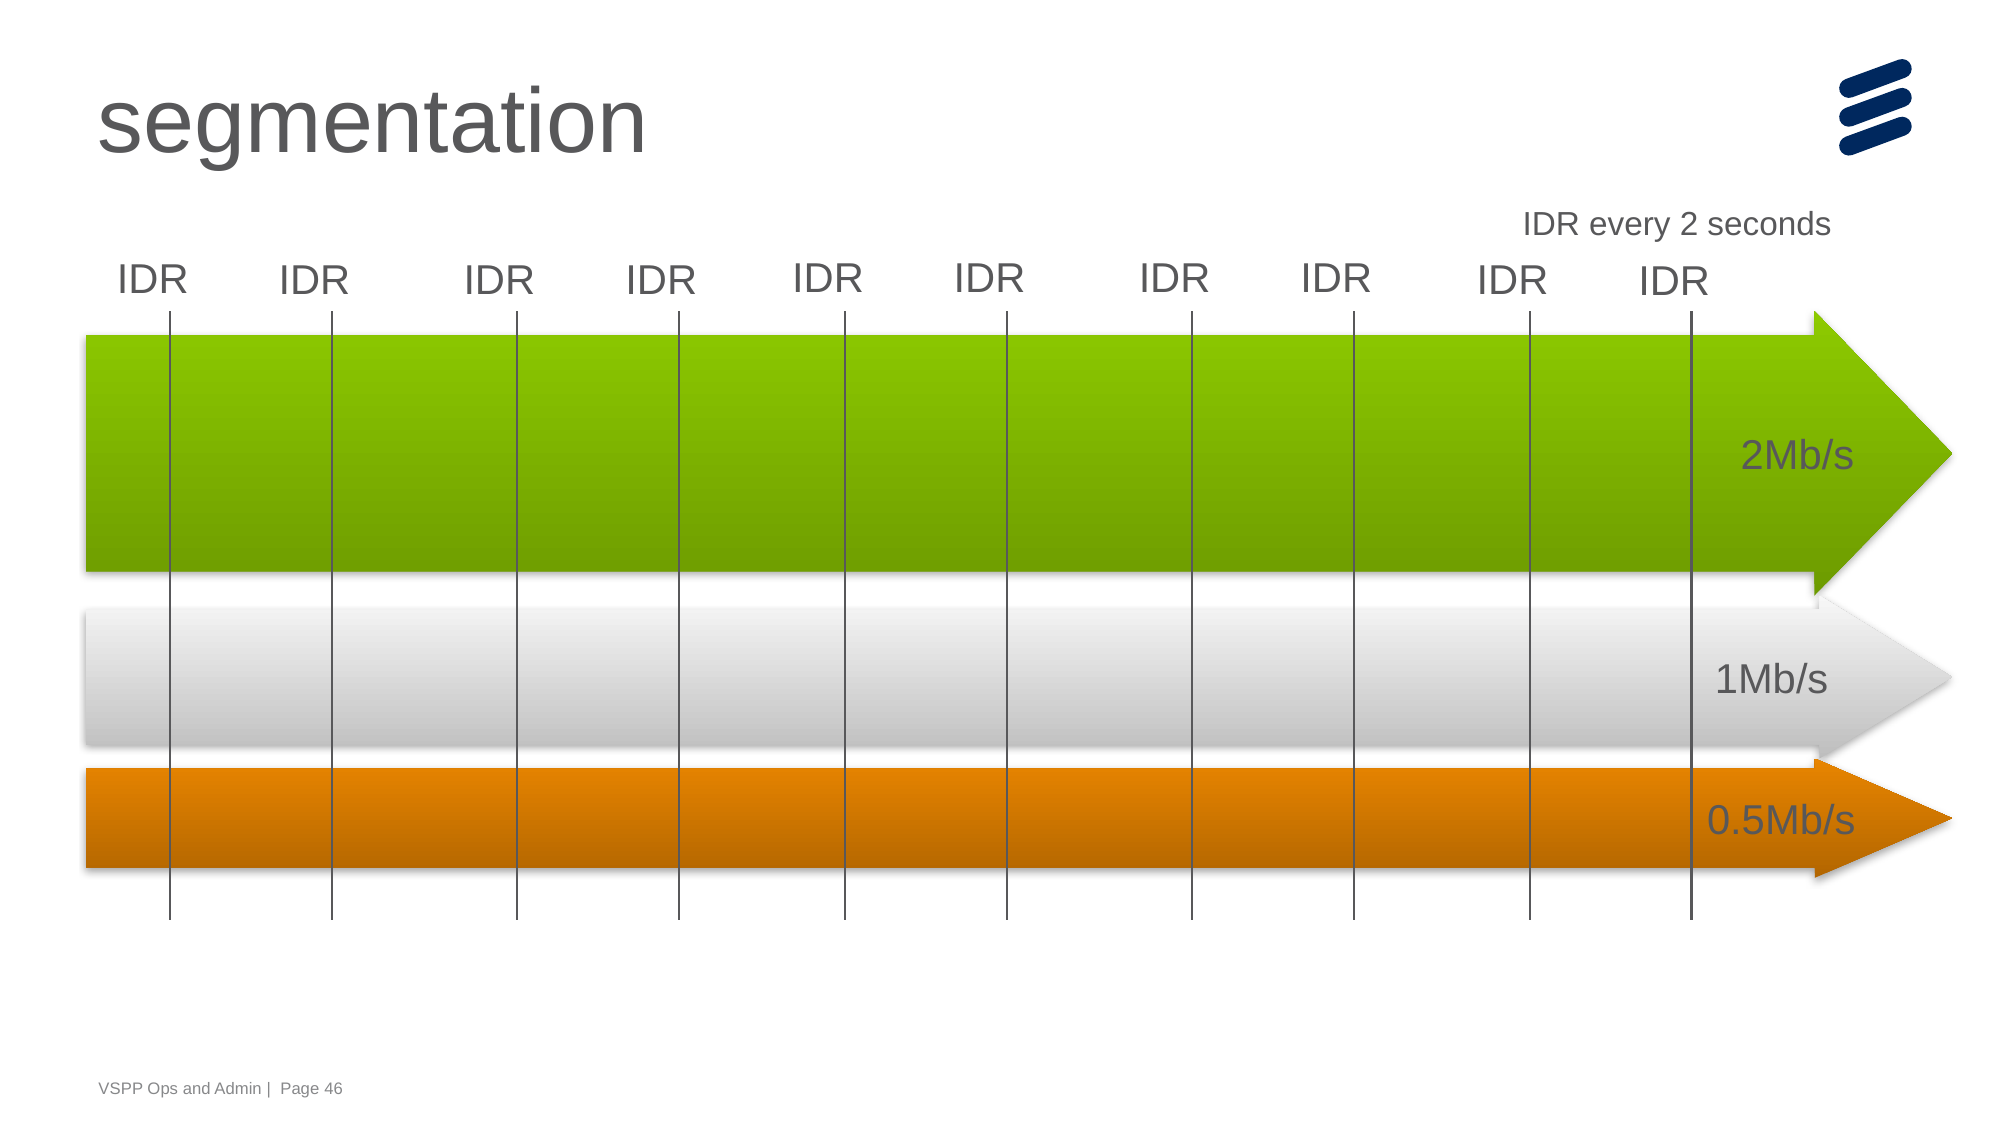

# segmentation
IDR every 2 seconds
IDR
IDR
IDR
IDR
IDR
IDR
IDR
IDR
IDR
IDR

2Mb/s

1Mb/s

0.5Mb/s